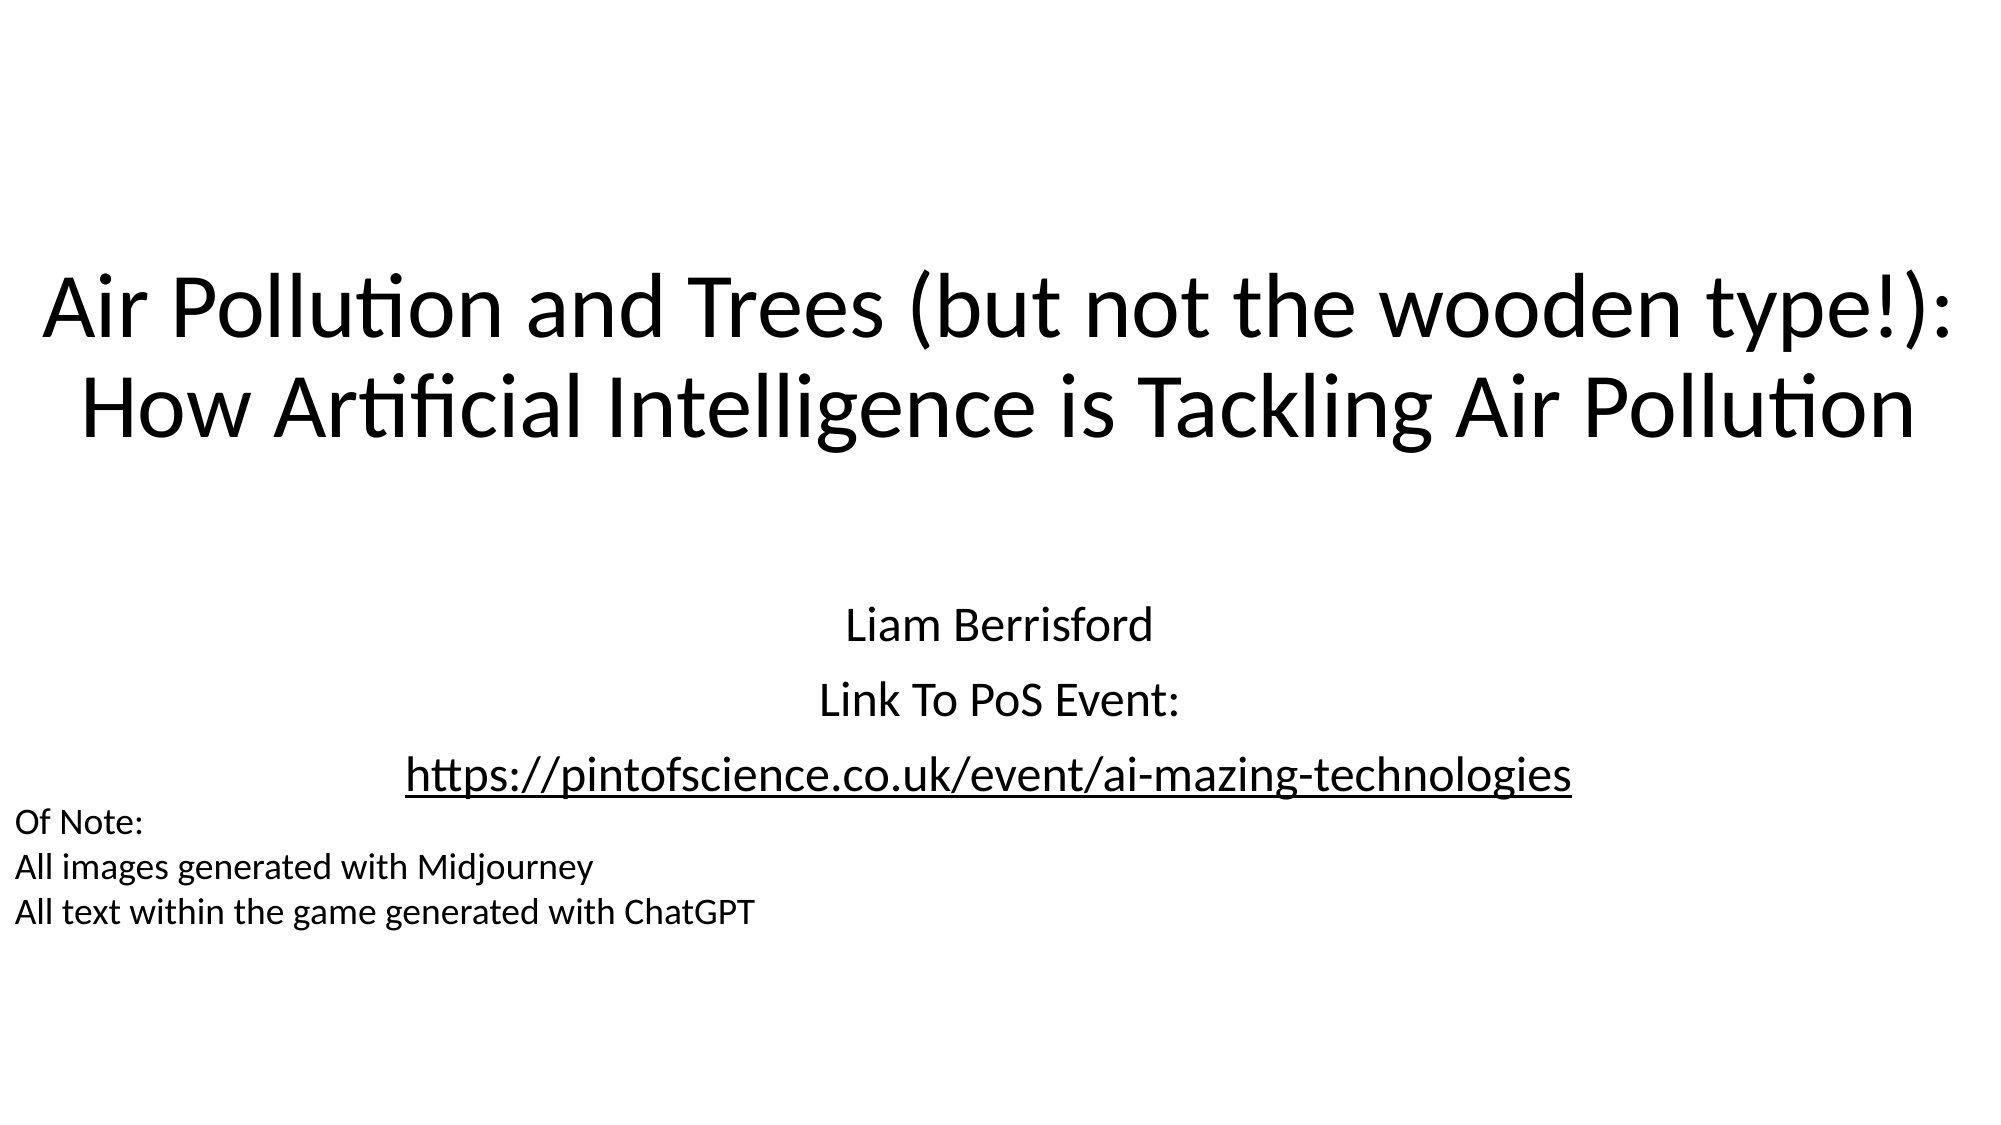

# Air Pollution and Trees (but not the wooden type!): How Artificial Intelligence is Tackling Air Pollution
Liam Berrisford
Link To PoS Event:
https://pintofscience.co.uk/event/ai-mazing-technologies
Of Note:
All images generated with Midjourney
All text within the game generated with ChatGPT